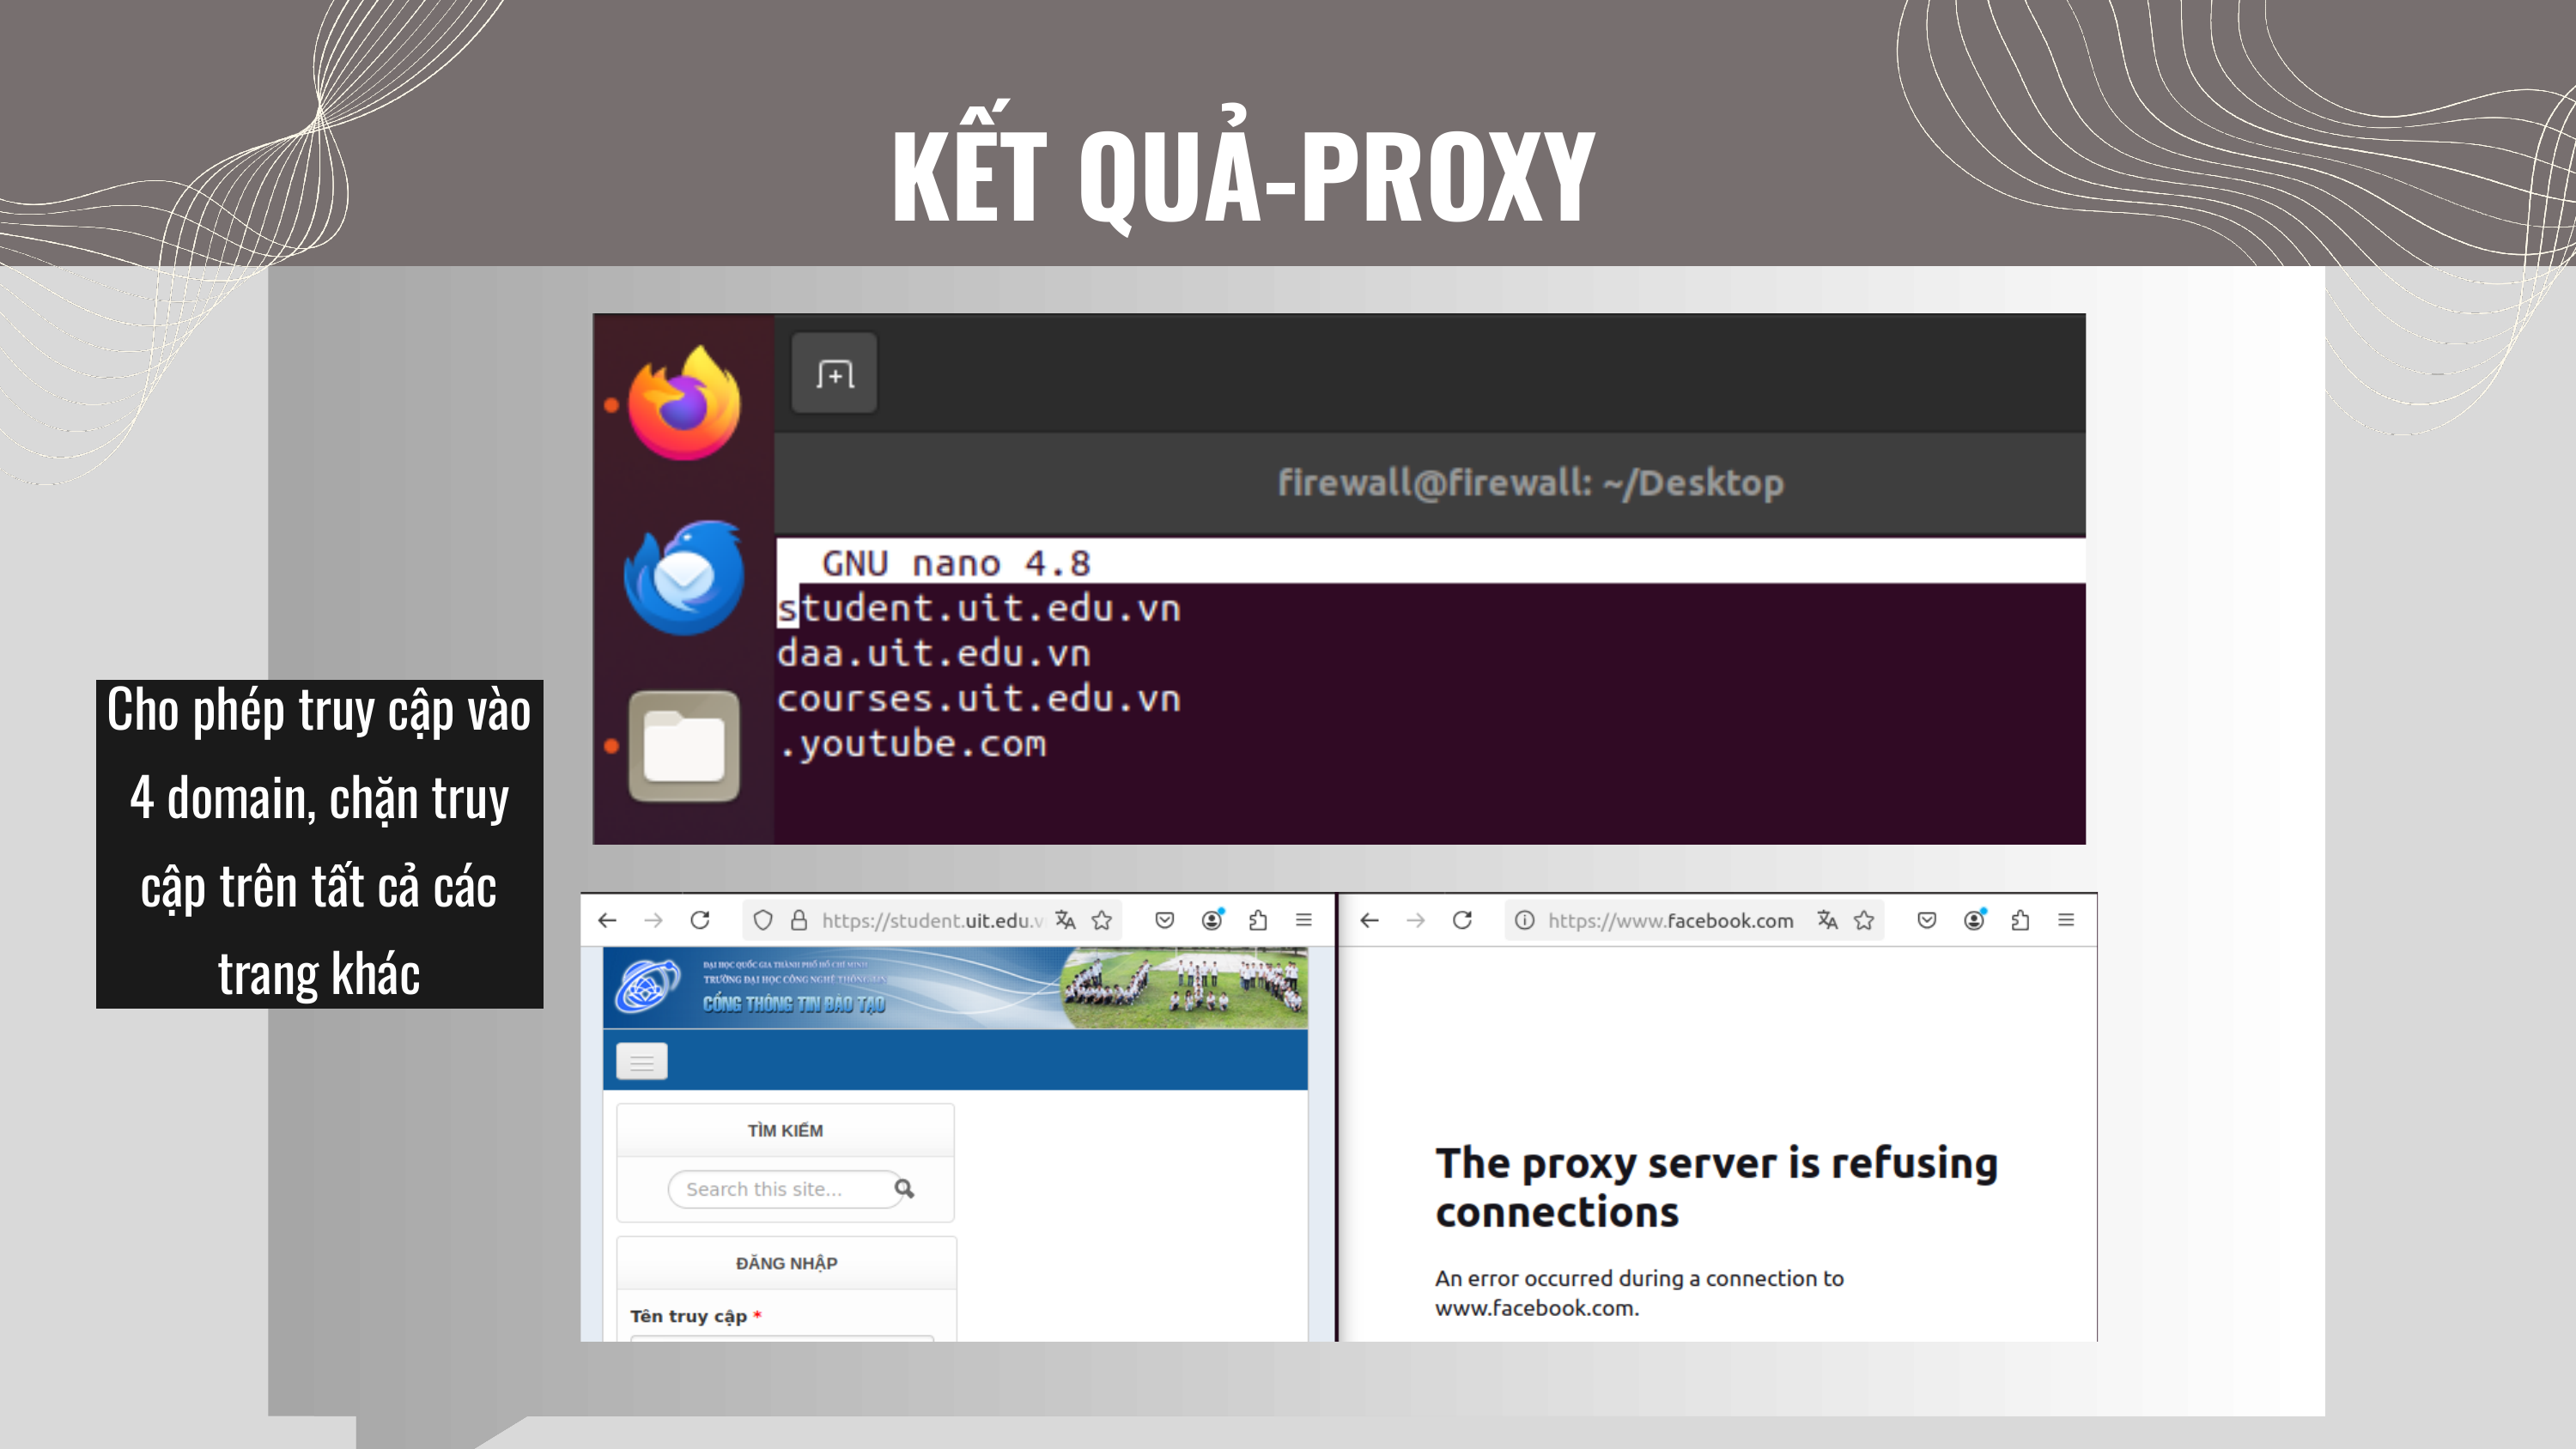

KẾT QUẢ-PROXY

Cho phép truy cập vào 4 domain, chặn truy cập trên tất cả các trang khác